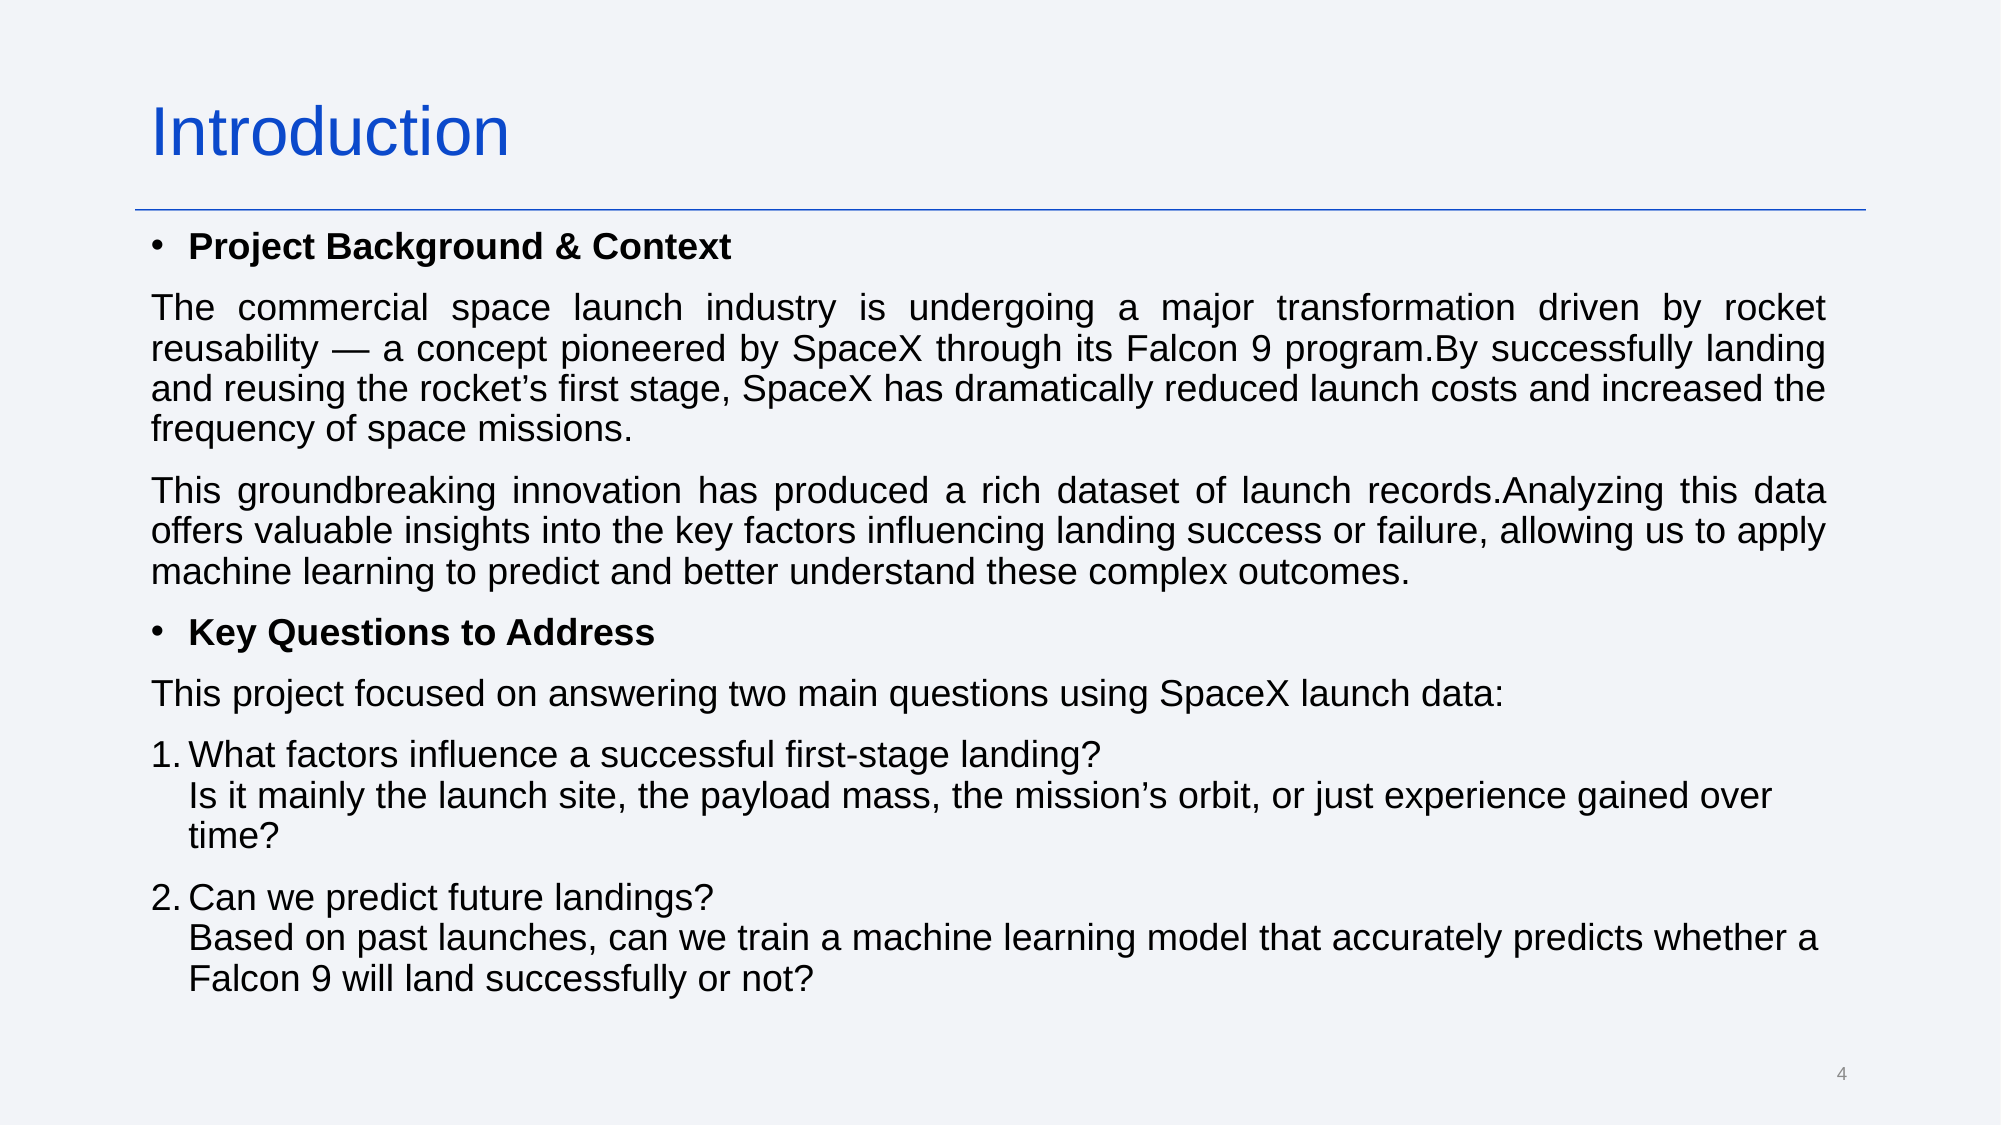

Introduction
Project Background & Context
The commercial space launch industry is undergoing a major transformation driven by rocket reusability — a concept pioneered by SpaceX through its Falcon 9 program.By successfully landing and reusing the rocket’s first stage, SpaceX has dramatically reduced launch costs and increased the frequency of space missions.
This groundbreaking innovation has produced a rich dataset of launch records.Analyzing this data offers valuable insights into the key factors influencing landing success or failure, allowing us to apply machine learning to predict and better understand these complex outcomes.
Key Questions to Address
This project focused on answering two main questions using SpaceX launch data:
What factors influence a successful first-stage landing?
Is it mainly the launch site, the payload mass, the mission’s orbit, or just experience gained over time?
Can we predict future landings?
Based on past launches, can we train a machine learning model that accurately predicts whether a Falcon 9 will land successfully or not?

4